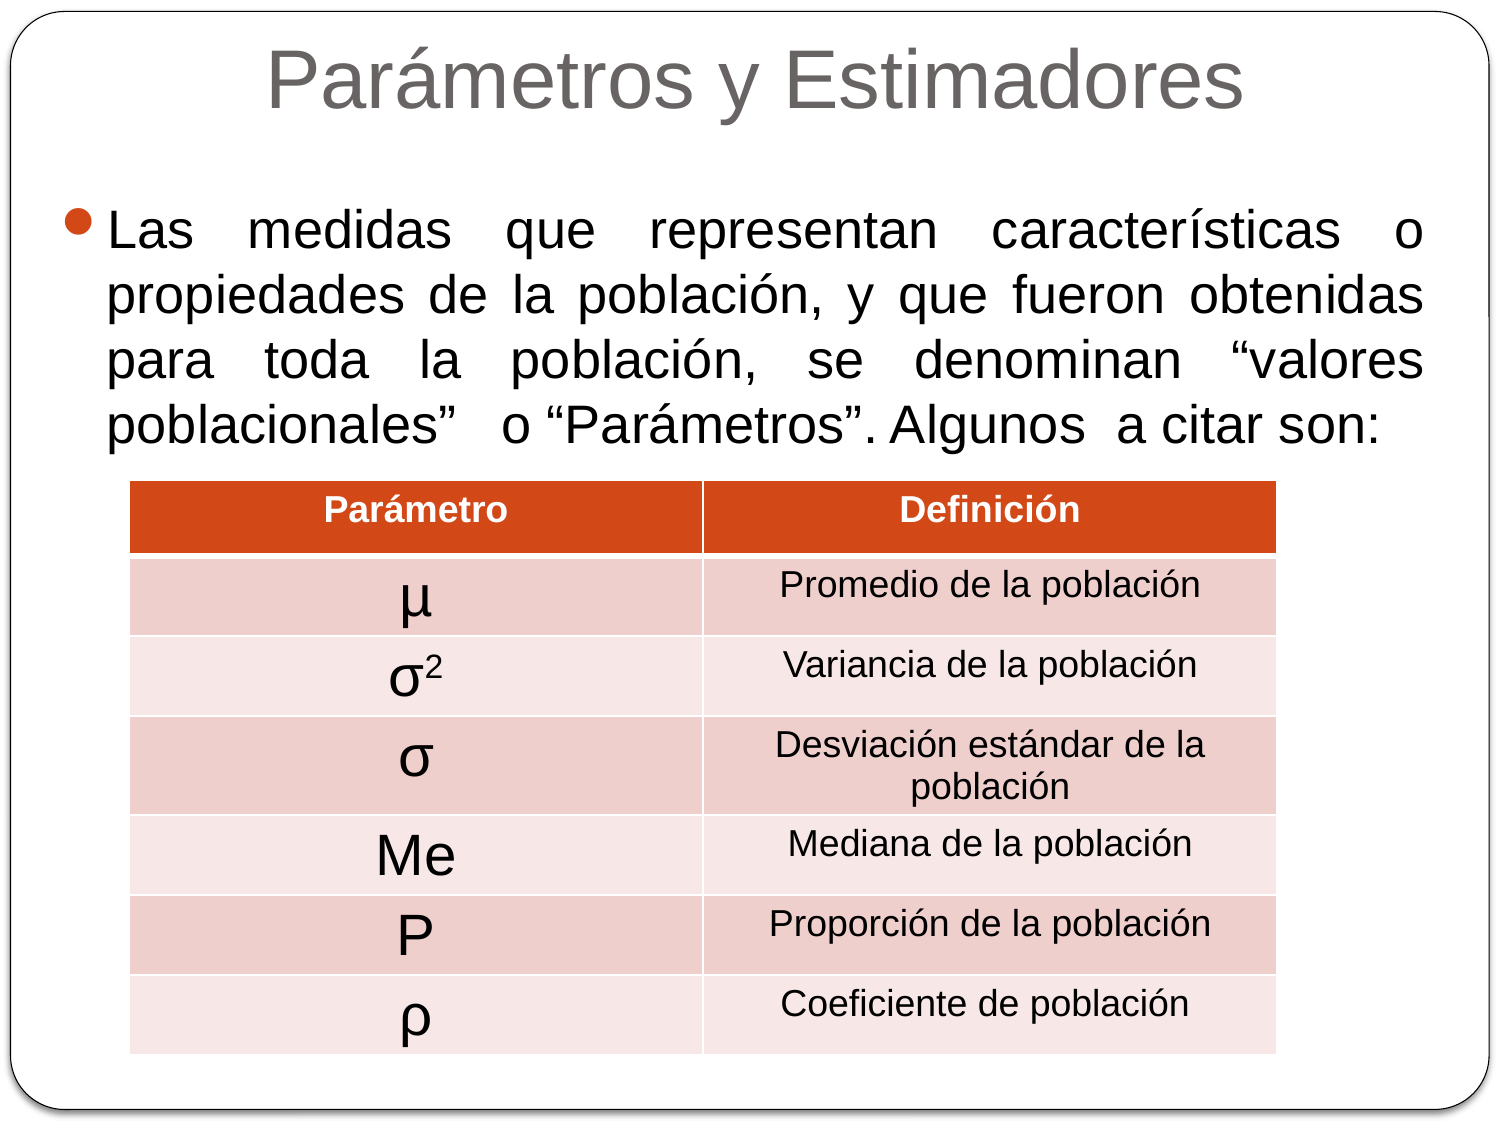

# Parámetros y Estimadores
Las medidas que representan características o propiedades de la población, y que fueron obtenidas para toda la población, se denominan “valores poblacionales”   o “Parámetros”. Algunos  a citar son:
| Parámetro | Definición |
| --- | --- |
| µ | Promedio de la población |
| σ2 | Variancia de la población |
| σ | Desviación estándar de la población |
| Me | Mediana de la población |
| P | Proporción de la población |
| ρ | Coeficiente de población |